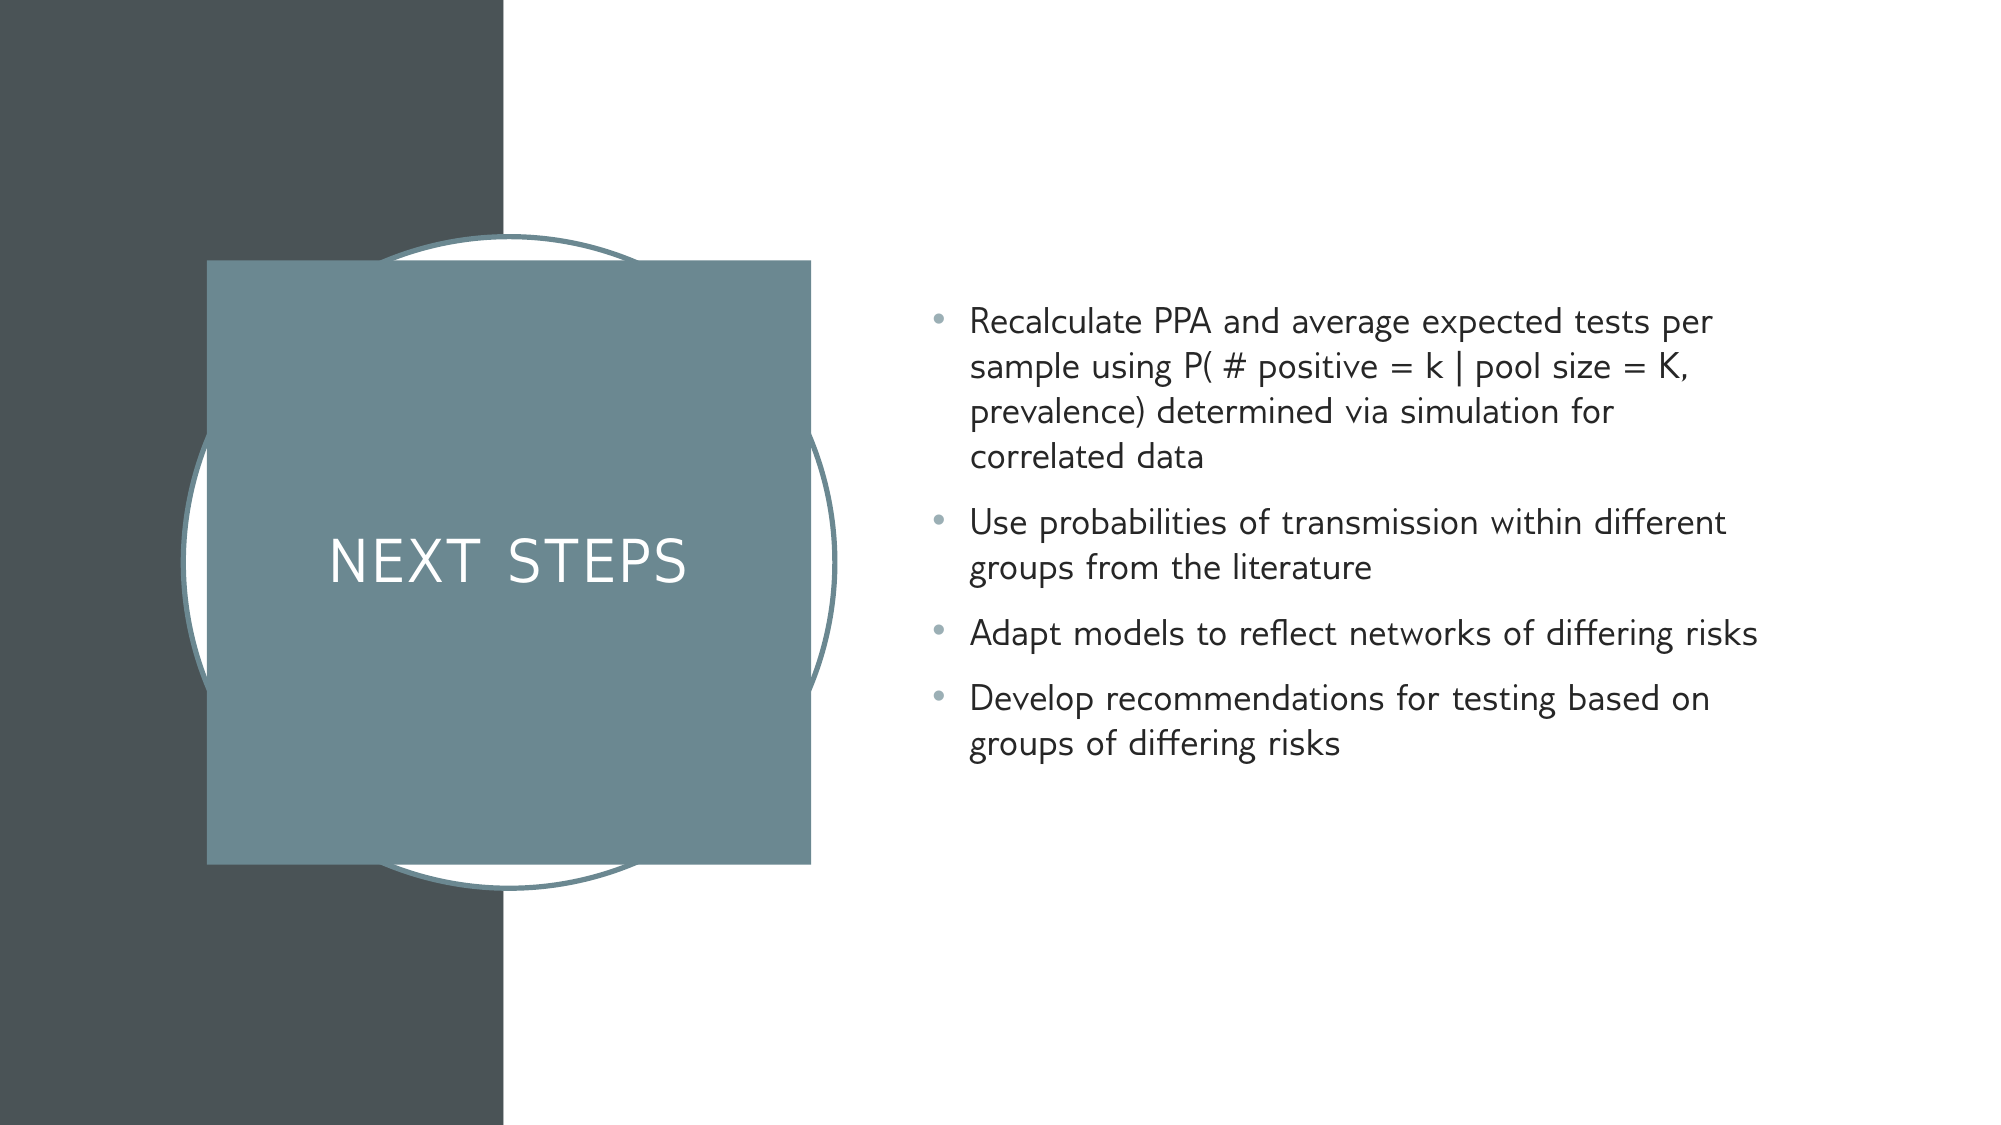

Recalculate PPA and average expected tests per sample using P( # positive = k | pool size = K, prevalence) determined via simulation for correlated data
Use probabilities of transmission within different groups from the literature
Adapt models to reflect networks of differing risks
Develop recommendations for testing based on groups of differing risks

# Next steps